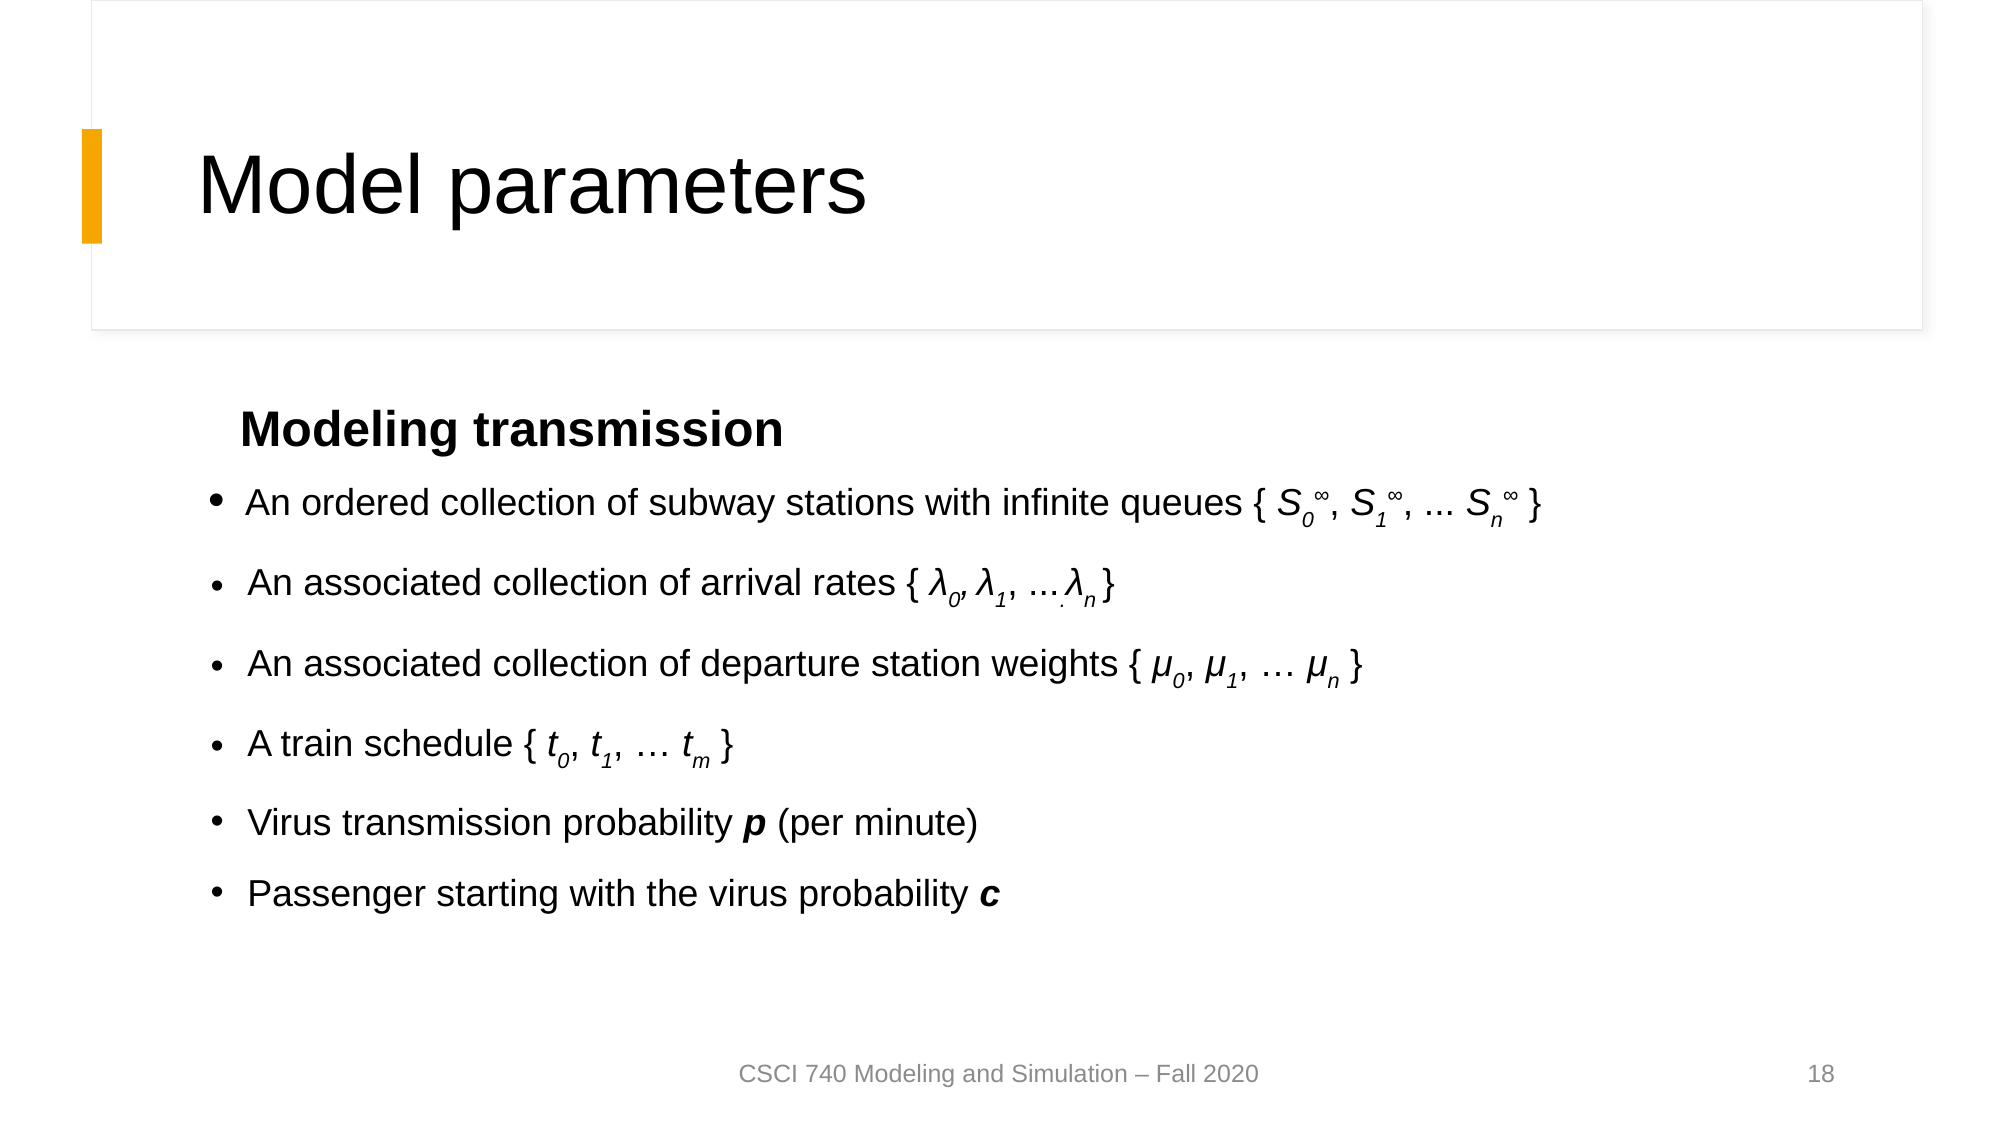

Model parameters
Modeling transmission

An ordered collection of subway stations with infinite queues { S0∞, S1∞, ... Sn∞ }
An associated collection of arrival rates { λ0, λ1, ....λn }
An associated collection of departure station weights { μ0, μ1, … μn }
A train schedule { t0, t1, … tm }
Virus transmission probability p (per minute)
Passenger starting with the virus probability c

CSCI 740 Modeling and Simulation – Fall 2020
18